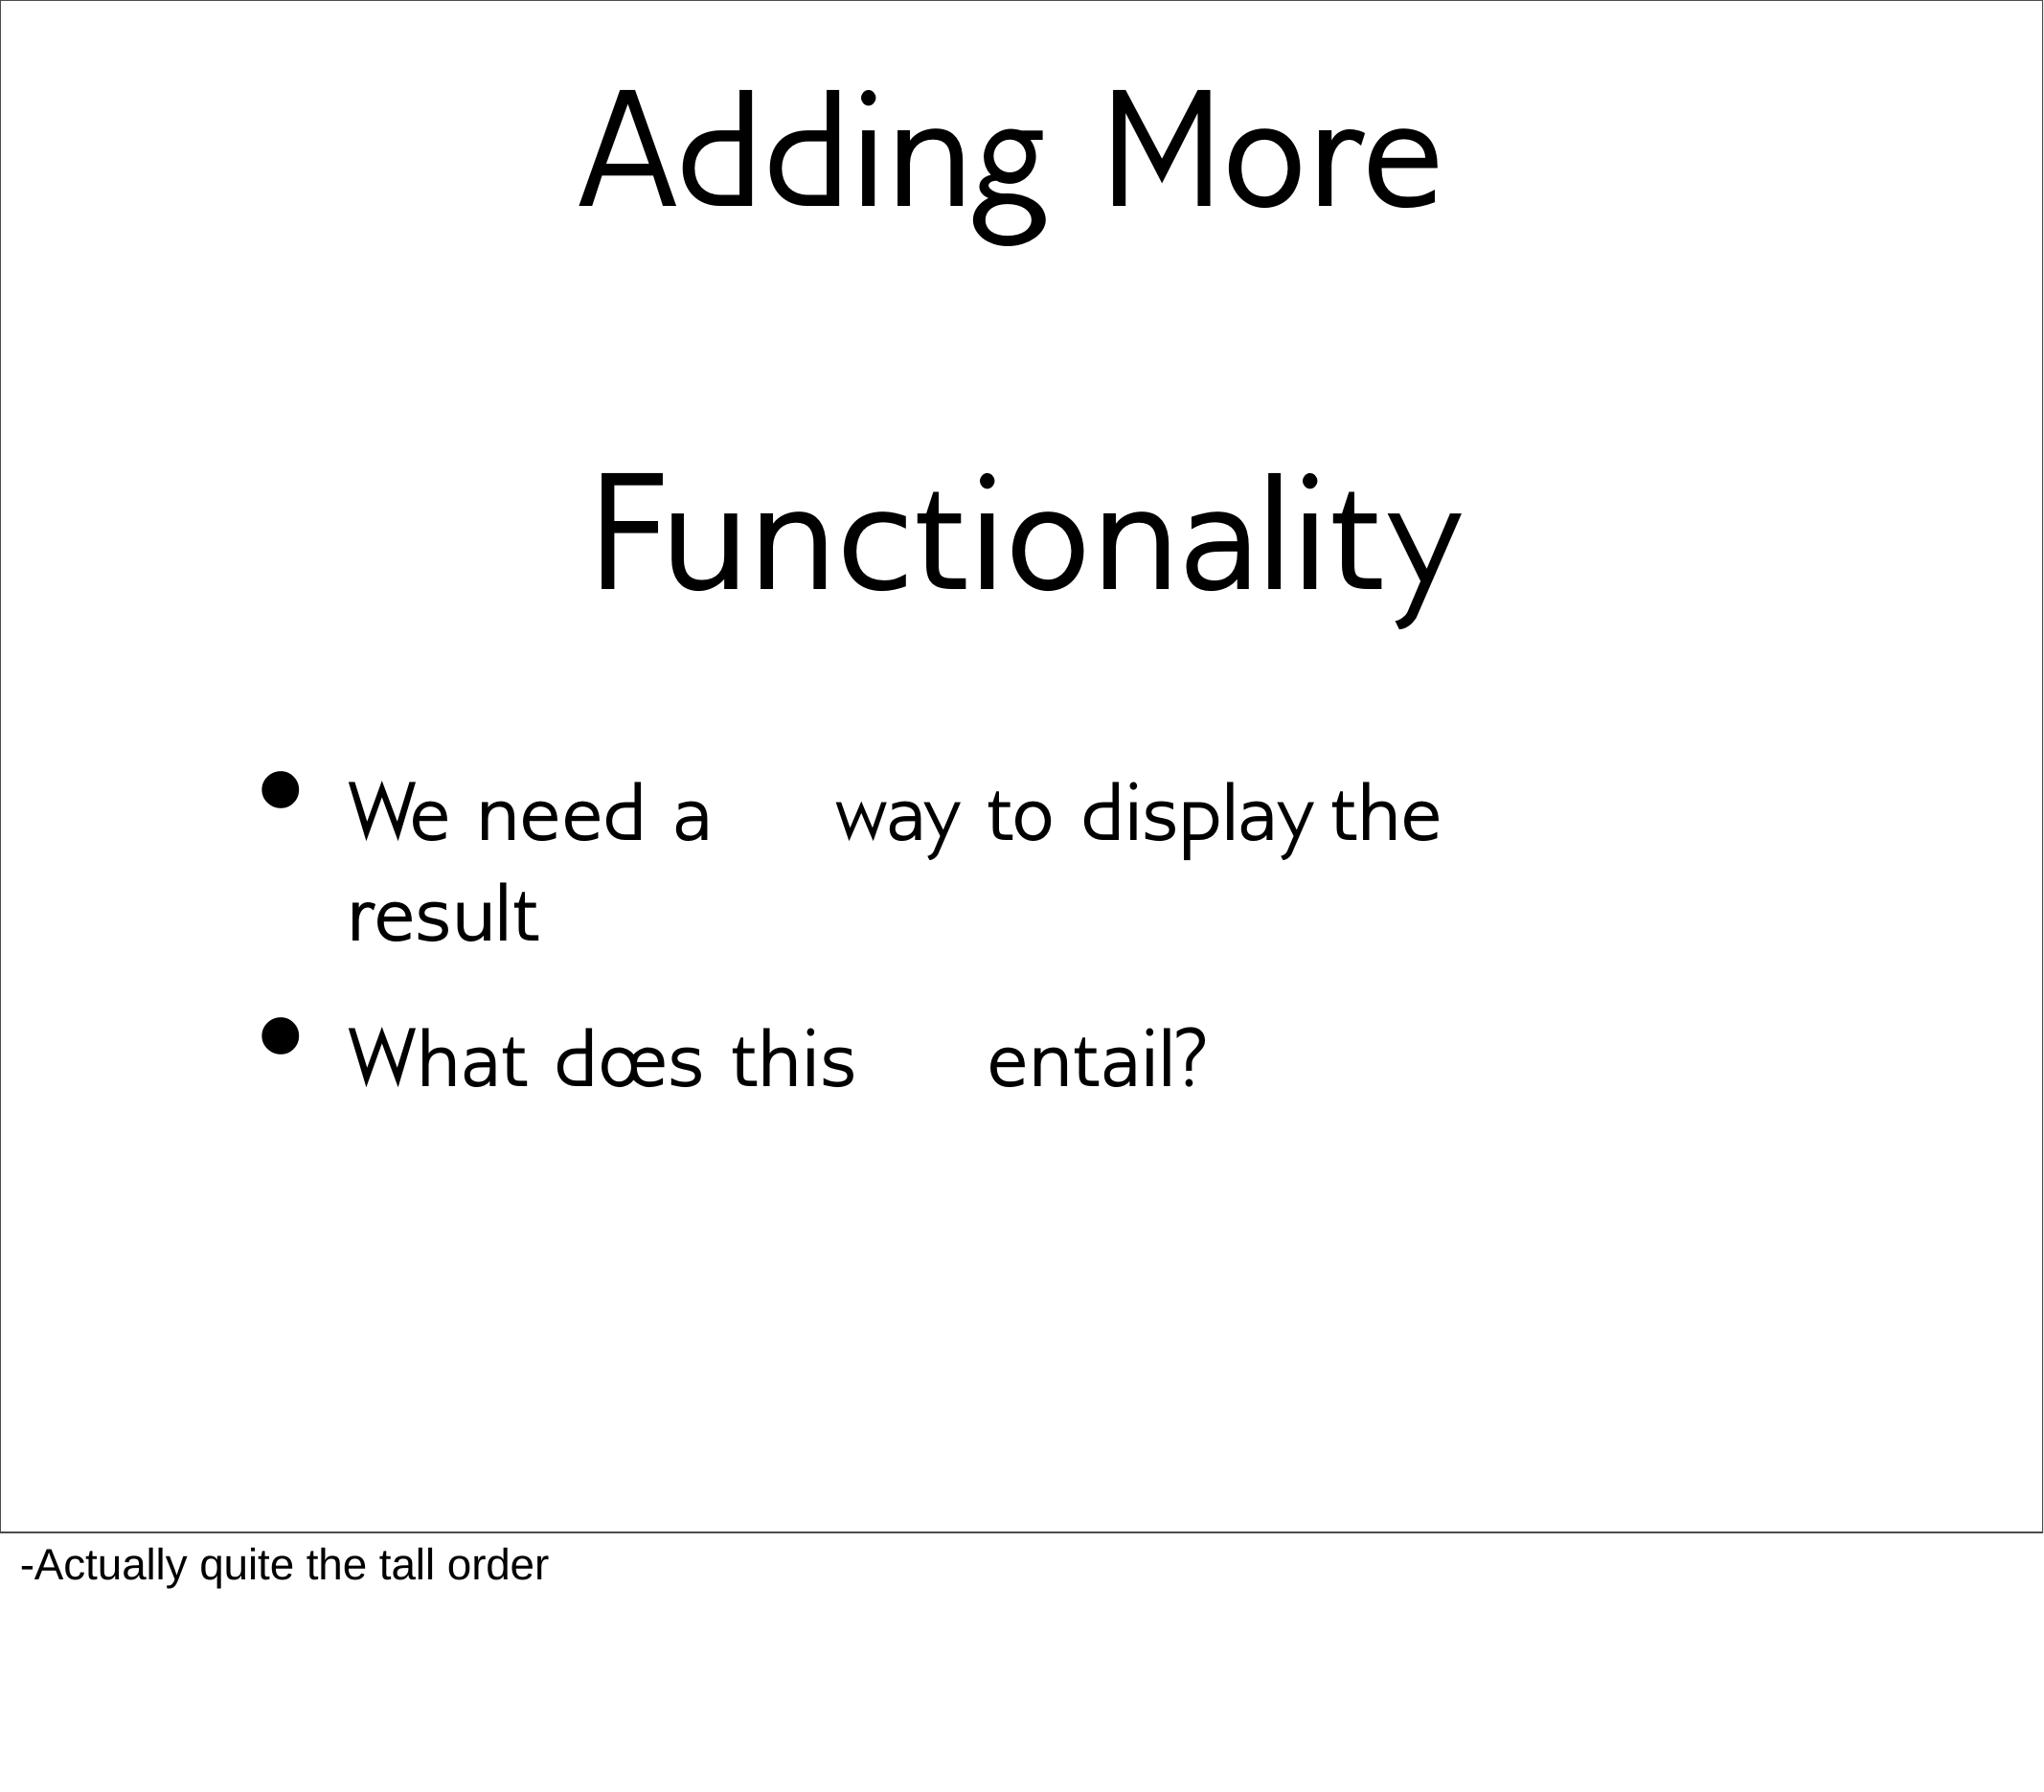

# Adding More  Functionality
We need a	way	to display	the result
What does this	entail?
-Actually quite the tall order